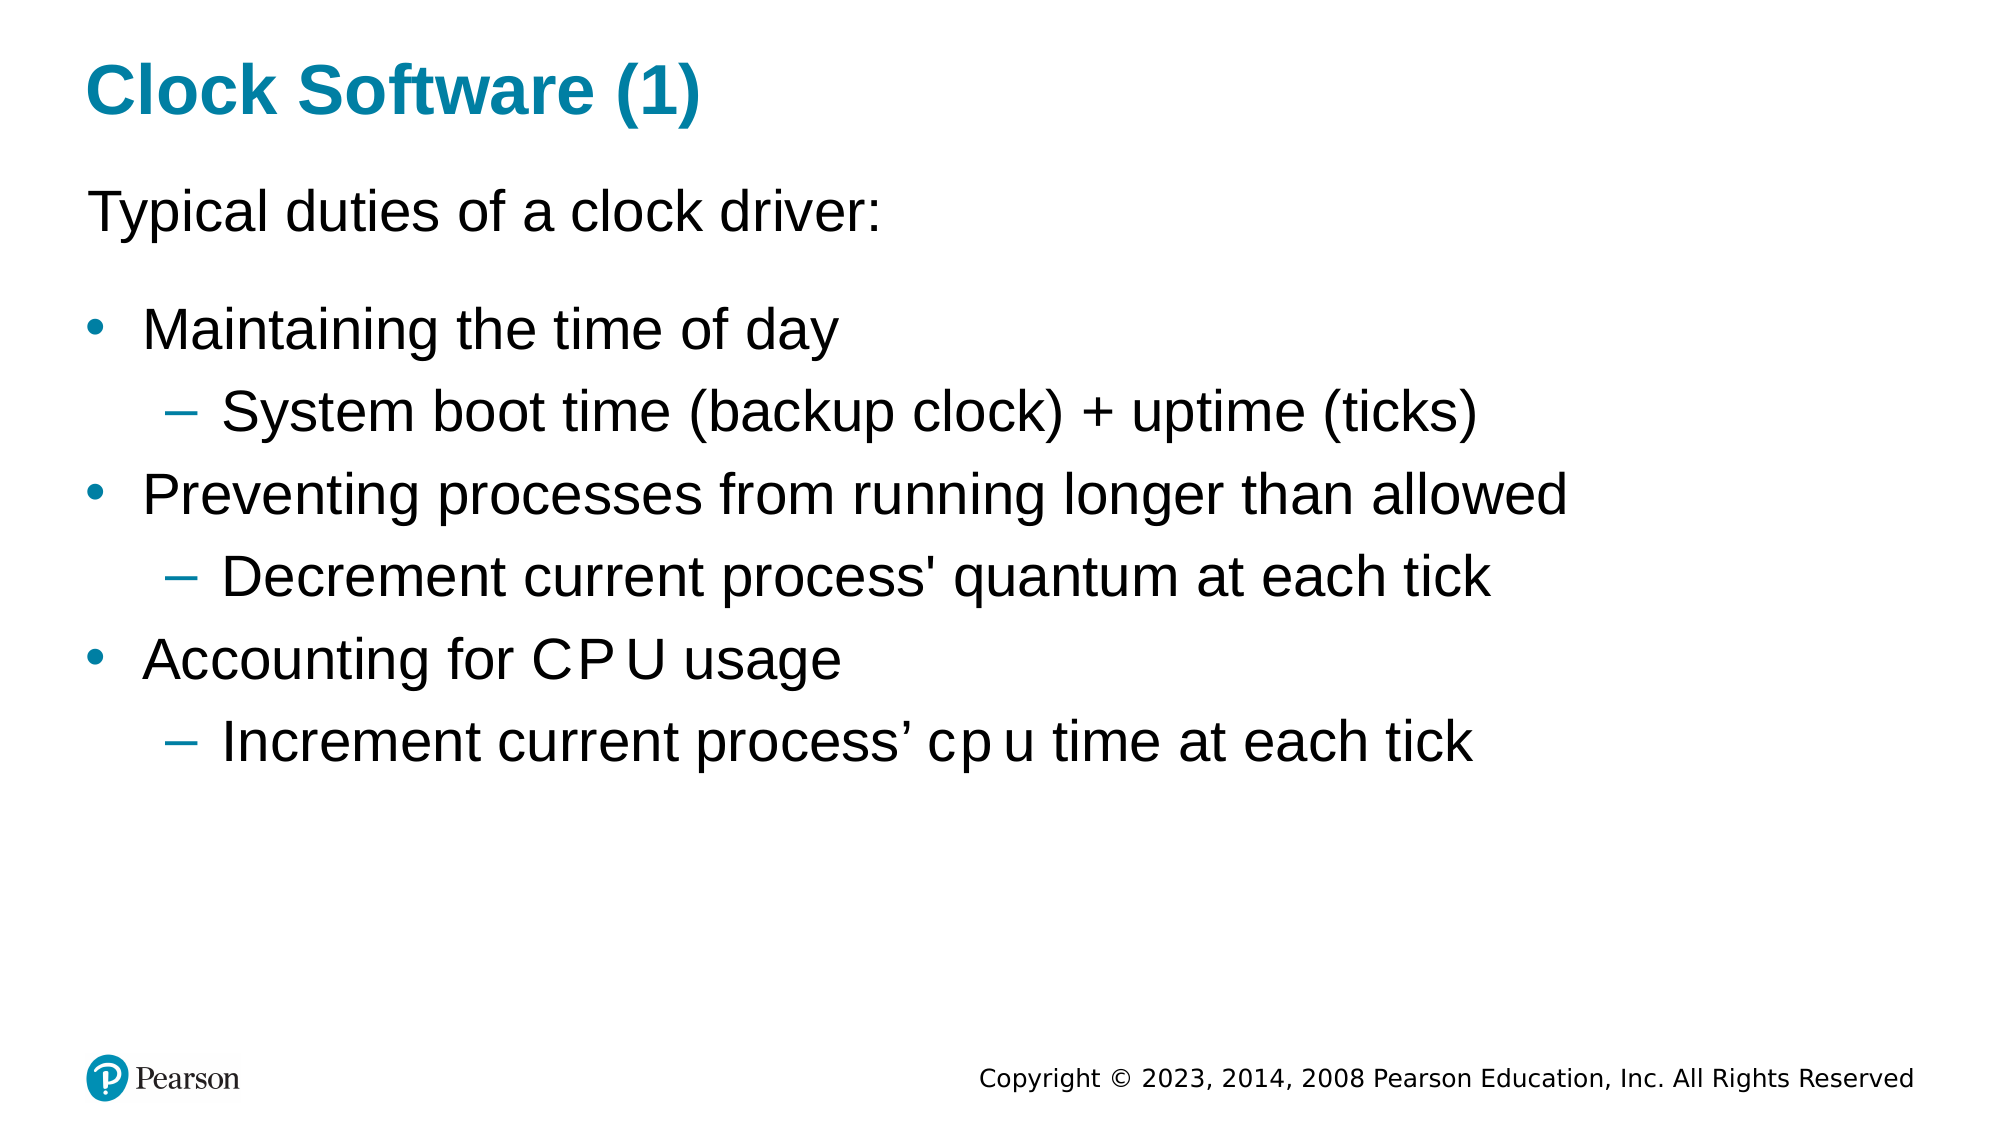

# Clock Software (1)
Typical duties of a clock driver:
Maintaining the time of day
System boot time (backup clock) + uptime (ticks)
Preventing processes from running longer than allowed
Decrement current process' quantum at each tick
Accounting for C P U usage
Increment current process’ c p u time at each tick